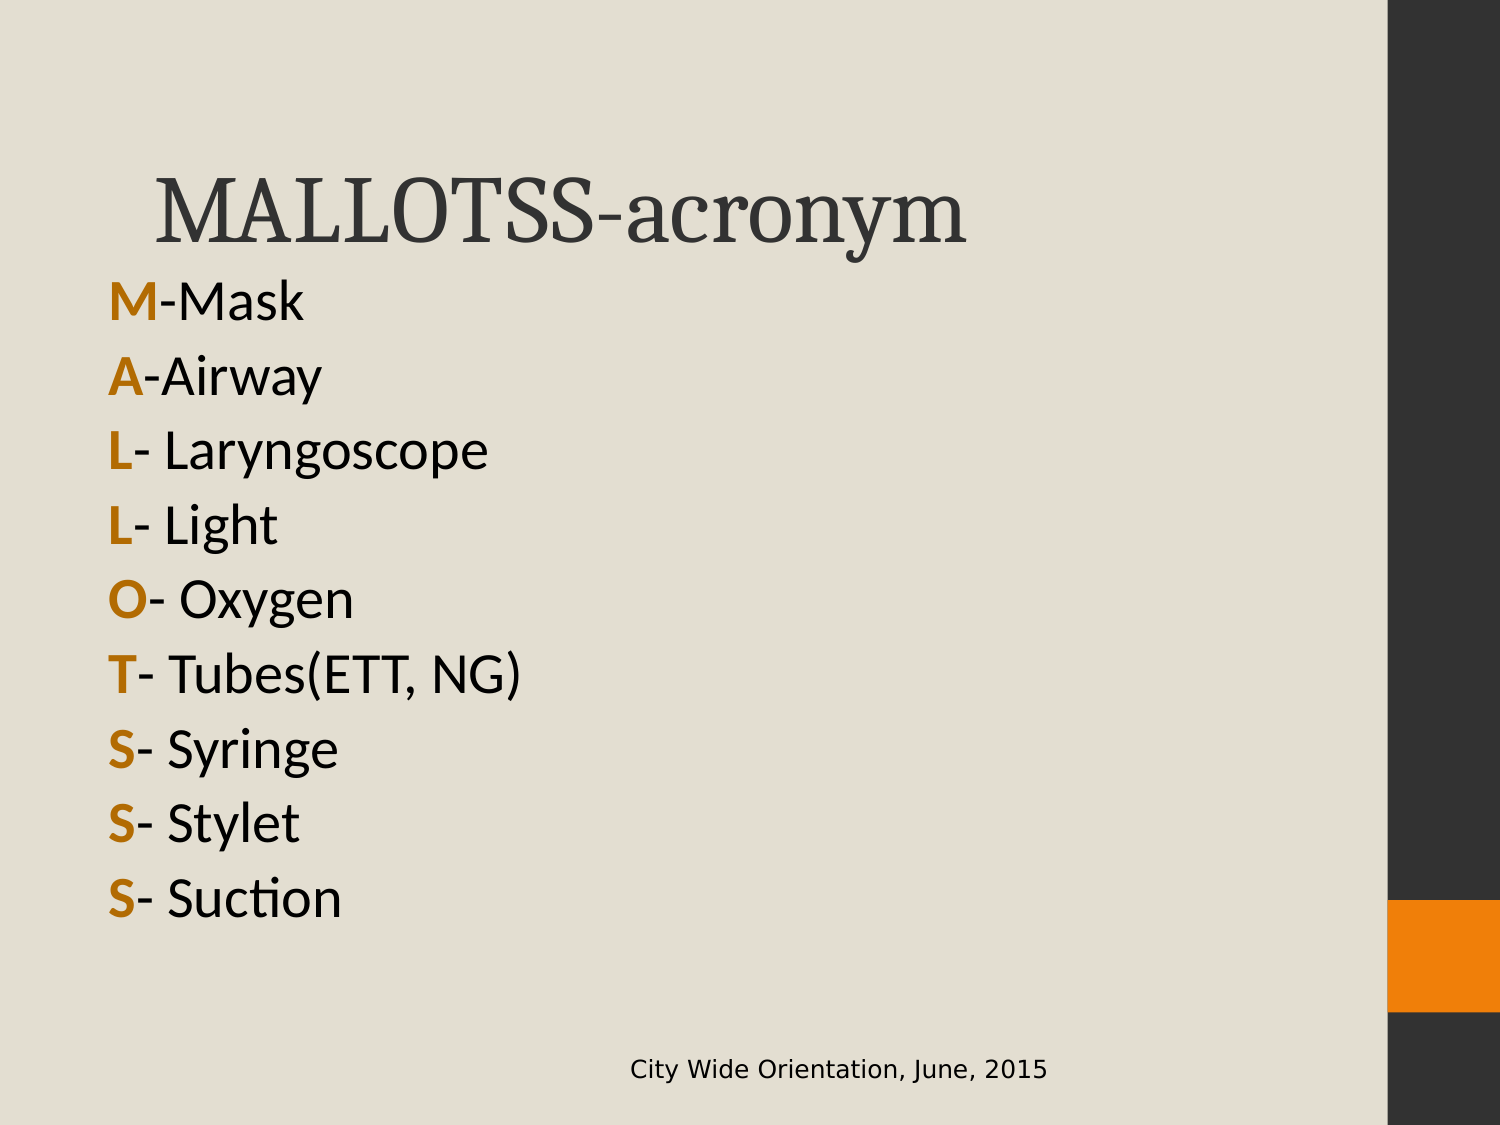

# MALLOTSS-acronym
M-Mask
A-Airway
L- Laryngoscope
L- Light
O- Oxygen
T- Tubes(ETT, NG)
S- Syringe
S- Stylet
S- Suction
City Wide Orientation, June, 2015